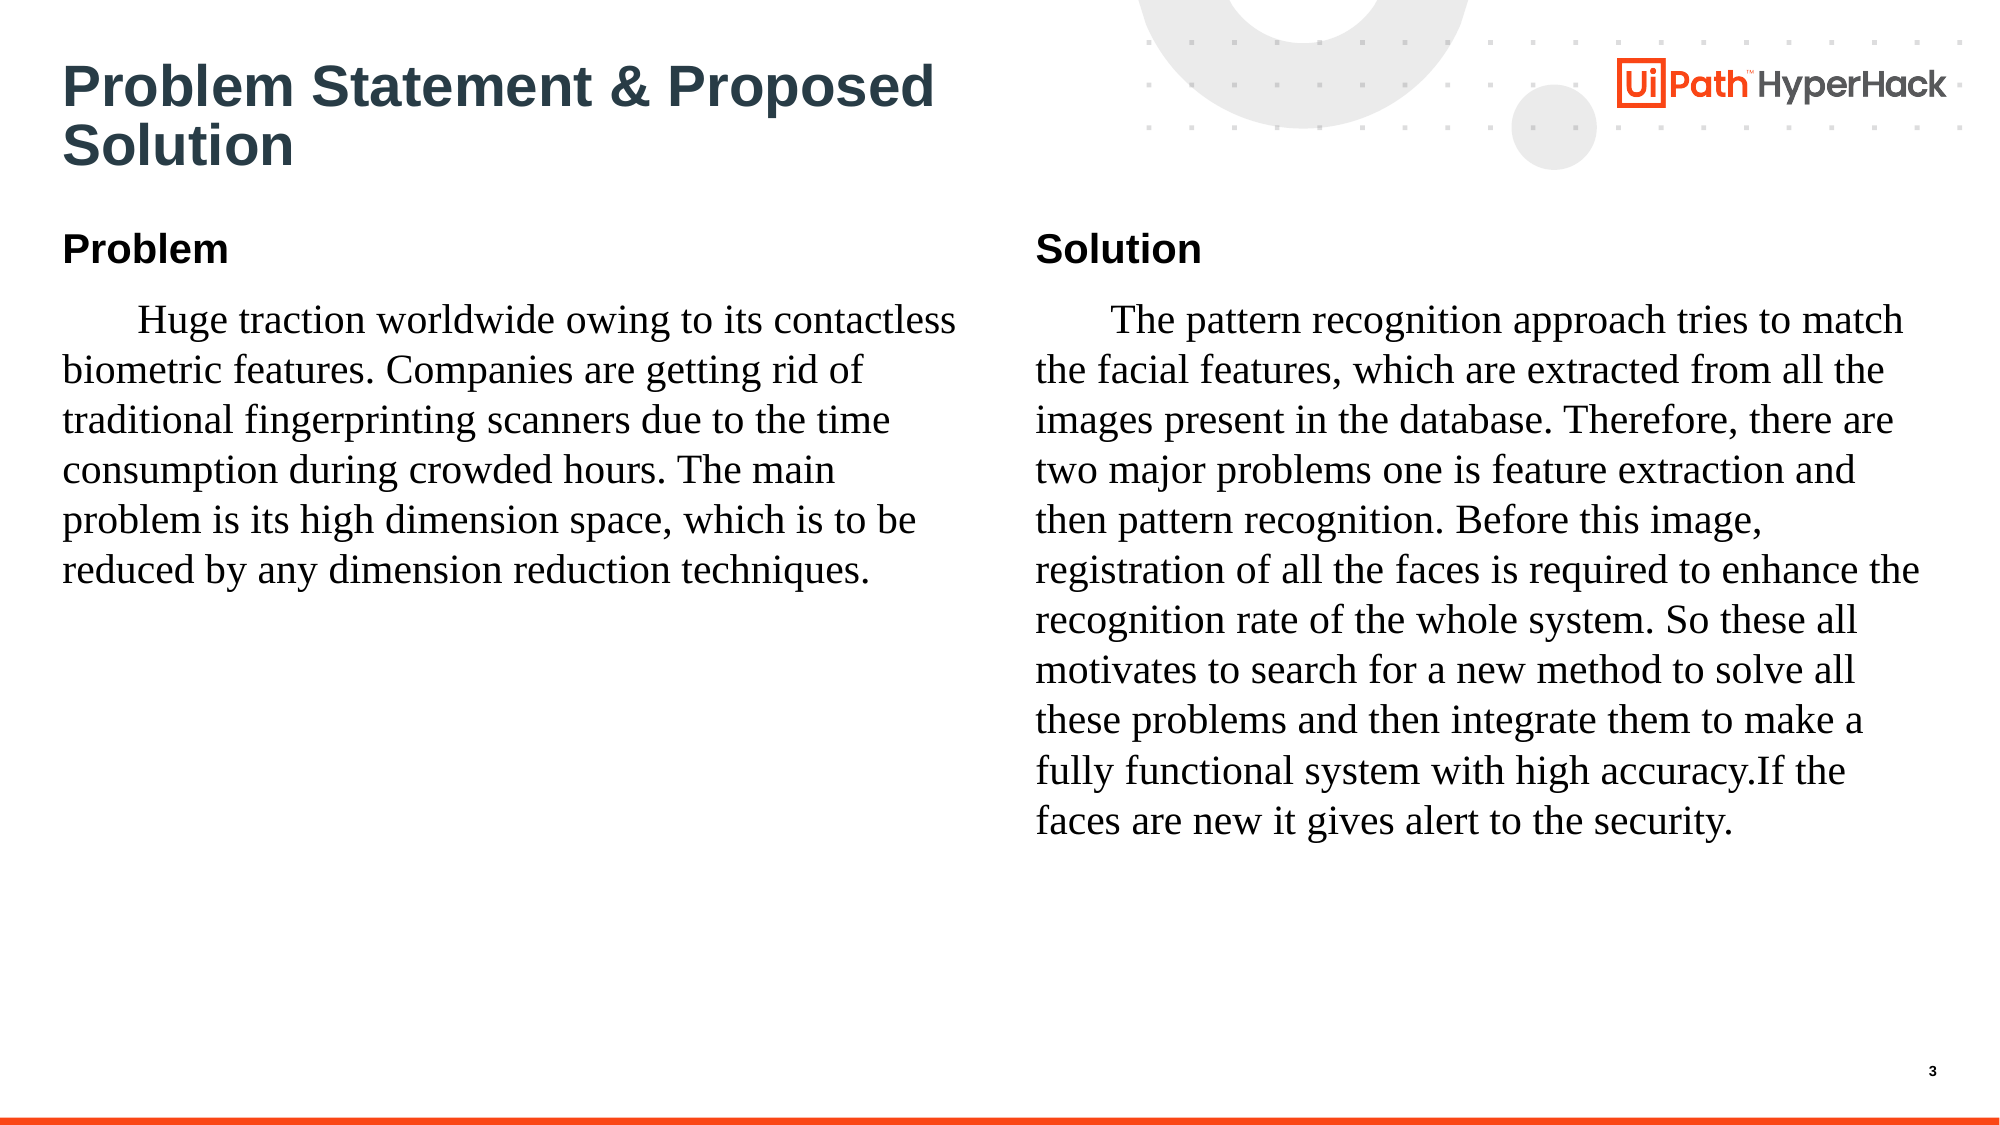

# Problem Statement & Proposed Solution
Problem
Solution
Huge traction worldwide owing to its contactless biometric features. Companies are getting rid of traditional fingerprinting scanners due to the time consumption during crowded hours. The main problem is its high dimension space, which is to be reduced by any dimension reduction techniques.
The pattern recognition approach tries to match the facial features, which are extracted from all the images present in the database. Therefore, there are two major problems one is feature extraction and then pattern recognition. Before this image, registration of all the faces is required to enhance the recognition rate of the whole system. So these all motivates to search for a new method to solve all these problems and then integrate them to make a fully functional system with high accuracy.If the faces are new it gives alert to the security.